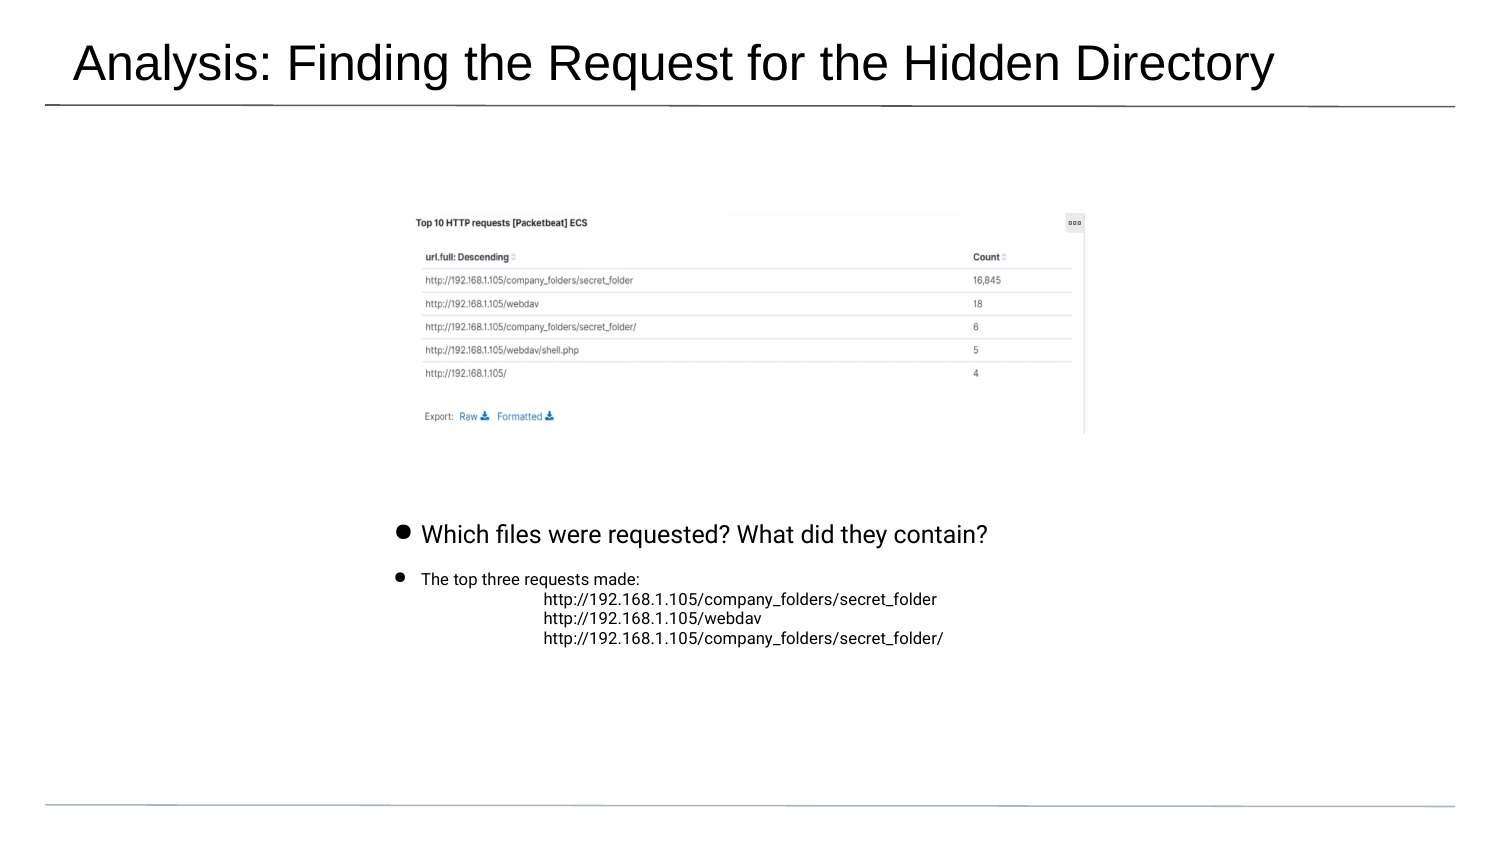

# Analysis: Finding the Request for the Hidden Directory

Which files were requested? What did they contain?

The top three requests made:
	http://192.168.1.105/company_folders/secret_folder
	http://192.168.1.105/webdav
	http://192.168.1.105/company_folders/secret_folder/